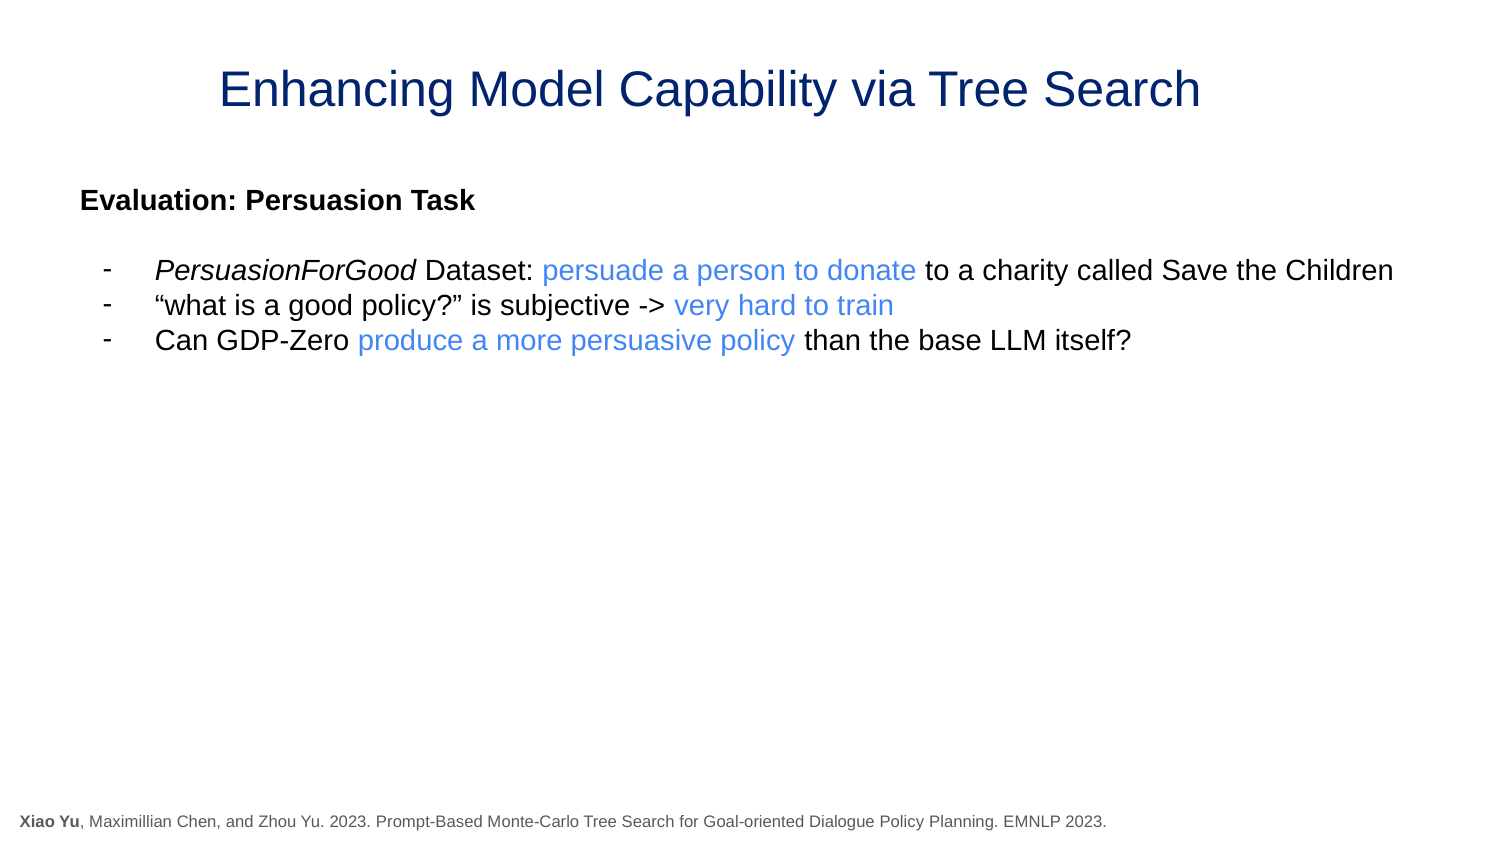

Enhancing Model Capability via Tree Search
Evaluation: Persuasion Task

PersuasionForGood Dataset: persuade a person to donate to a charity called Save the Children
“what is a good policy?” is subjective -> very hard to train
Can GDP-Zero produce a more persuasive policy than the base LLM itself?
Xiao Yu, Maximillian Chen, and Zhou Yu. 2023. Prompt-Based Monte-Carlo Tree Search for Goal-oriented Dialogue Policy Planning. EMNLP 2023.